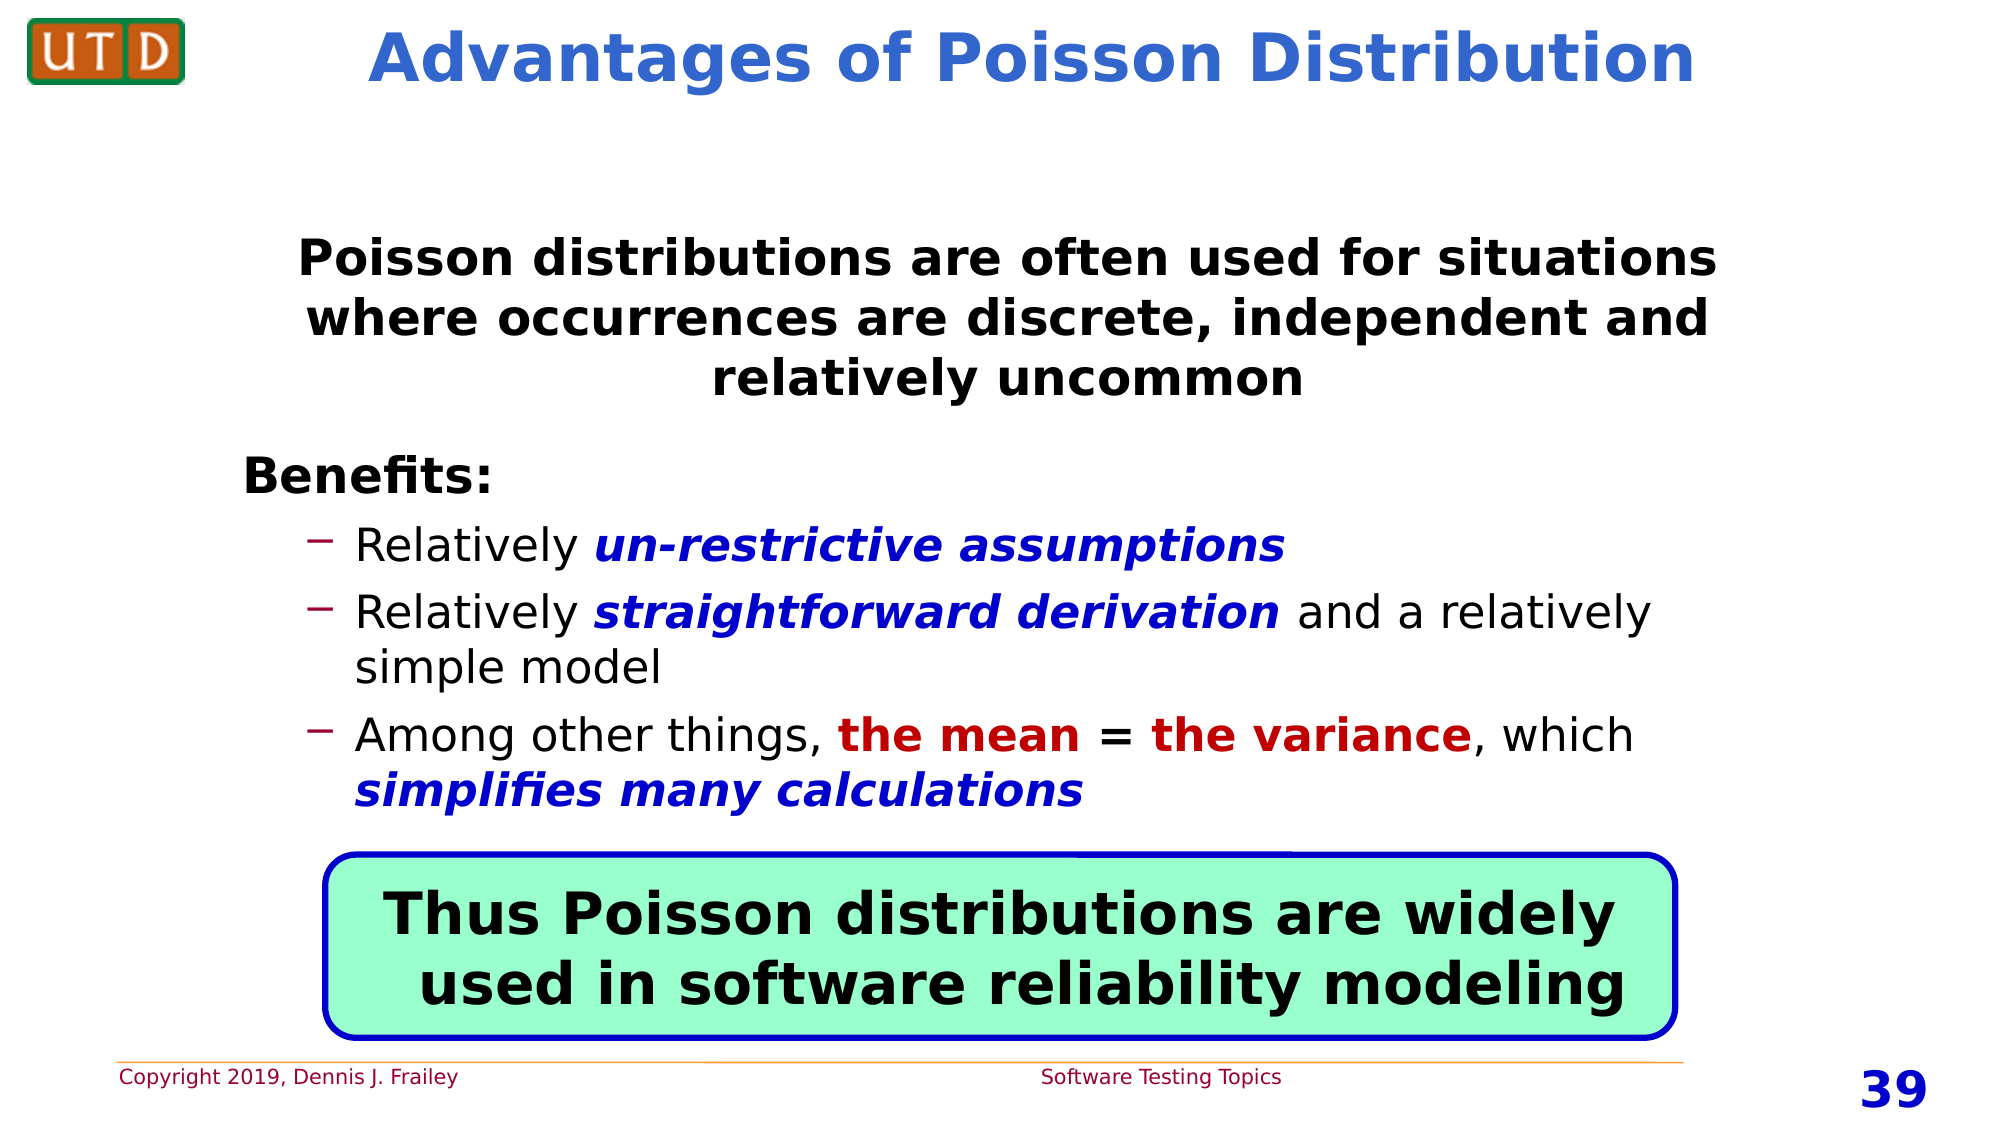

# Advantages of Poisson Distribution
Poisson distributions are often used for situations where occurrences are discrete, independent and relatively uncommon
Benefits:
Relatively un-restrictive assumptions
Relatively straightforward derivation and a relatively simple model
Among other things, the mean = the variance, which simplifies many calculations
Thus Poisson distributions are widely used in software reliability modeling